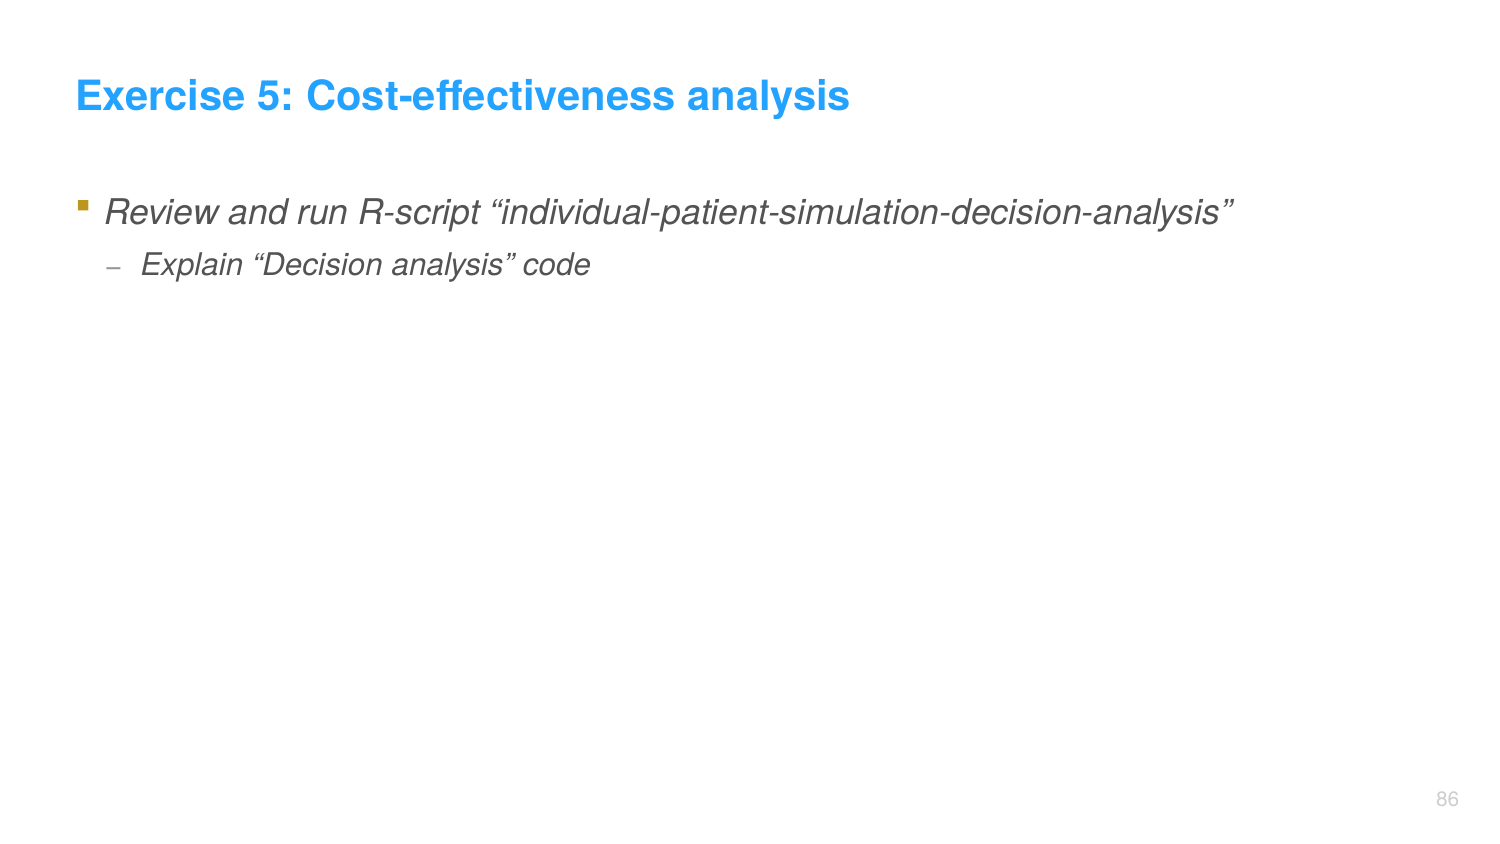

# Exercise 5: Cost-effectiveness analysis
Review and run R-script “individual-patient-simulation-decision-analysis”
Explain “Decision analysis” code

86